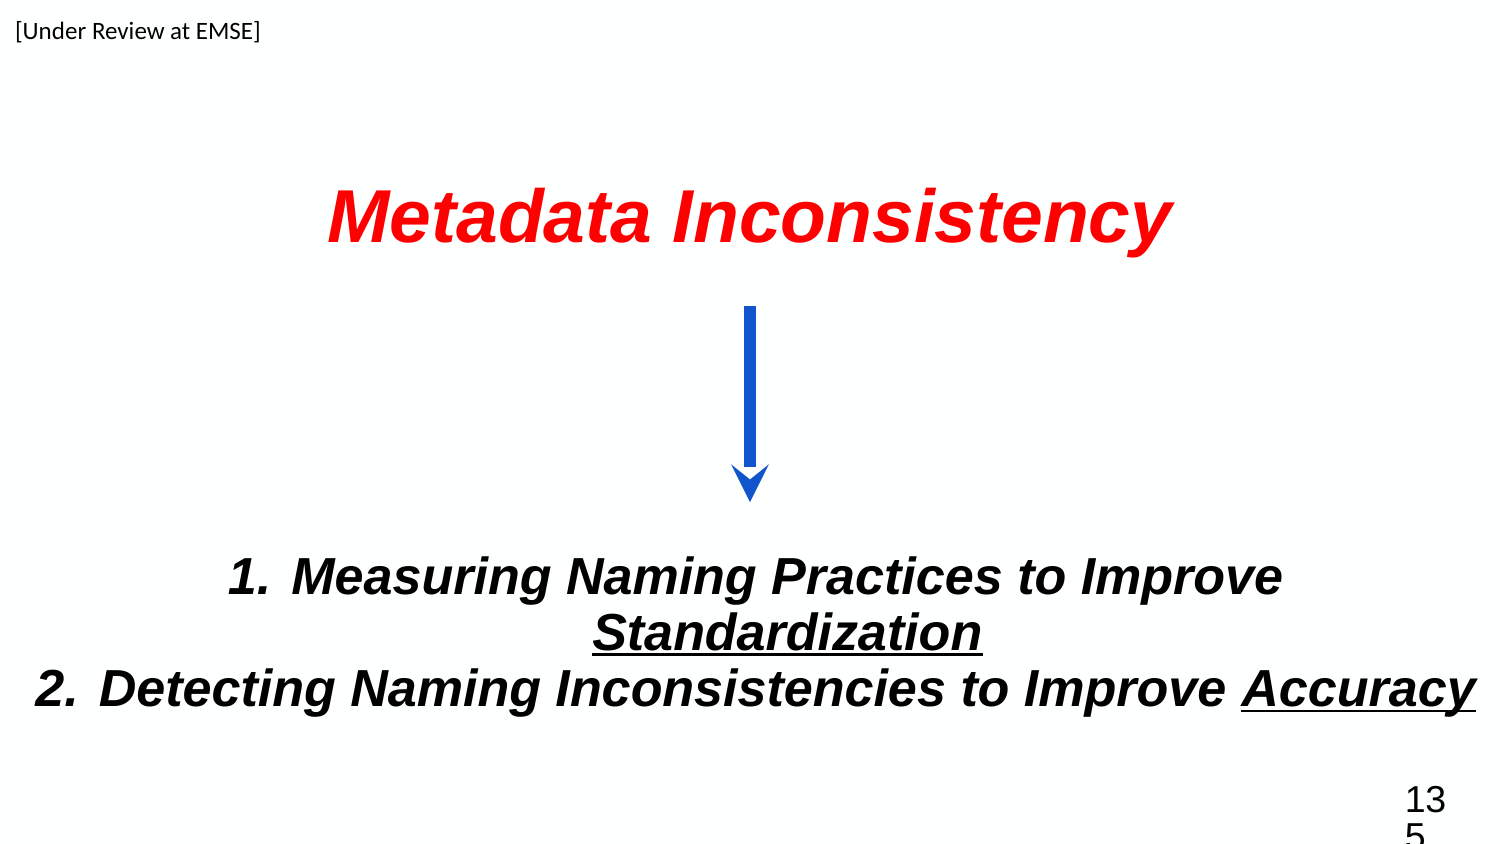

[Under Review at EMSE]
# Metadata Inconsistency
Measuring Naming Practices to Improve Standardization
Detecting Naming Inconsistencies to Improve Accuracy
135